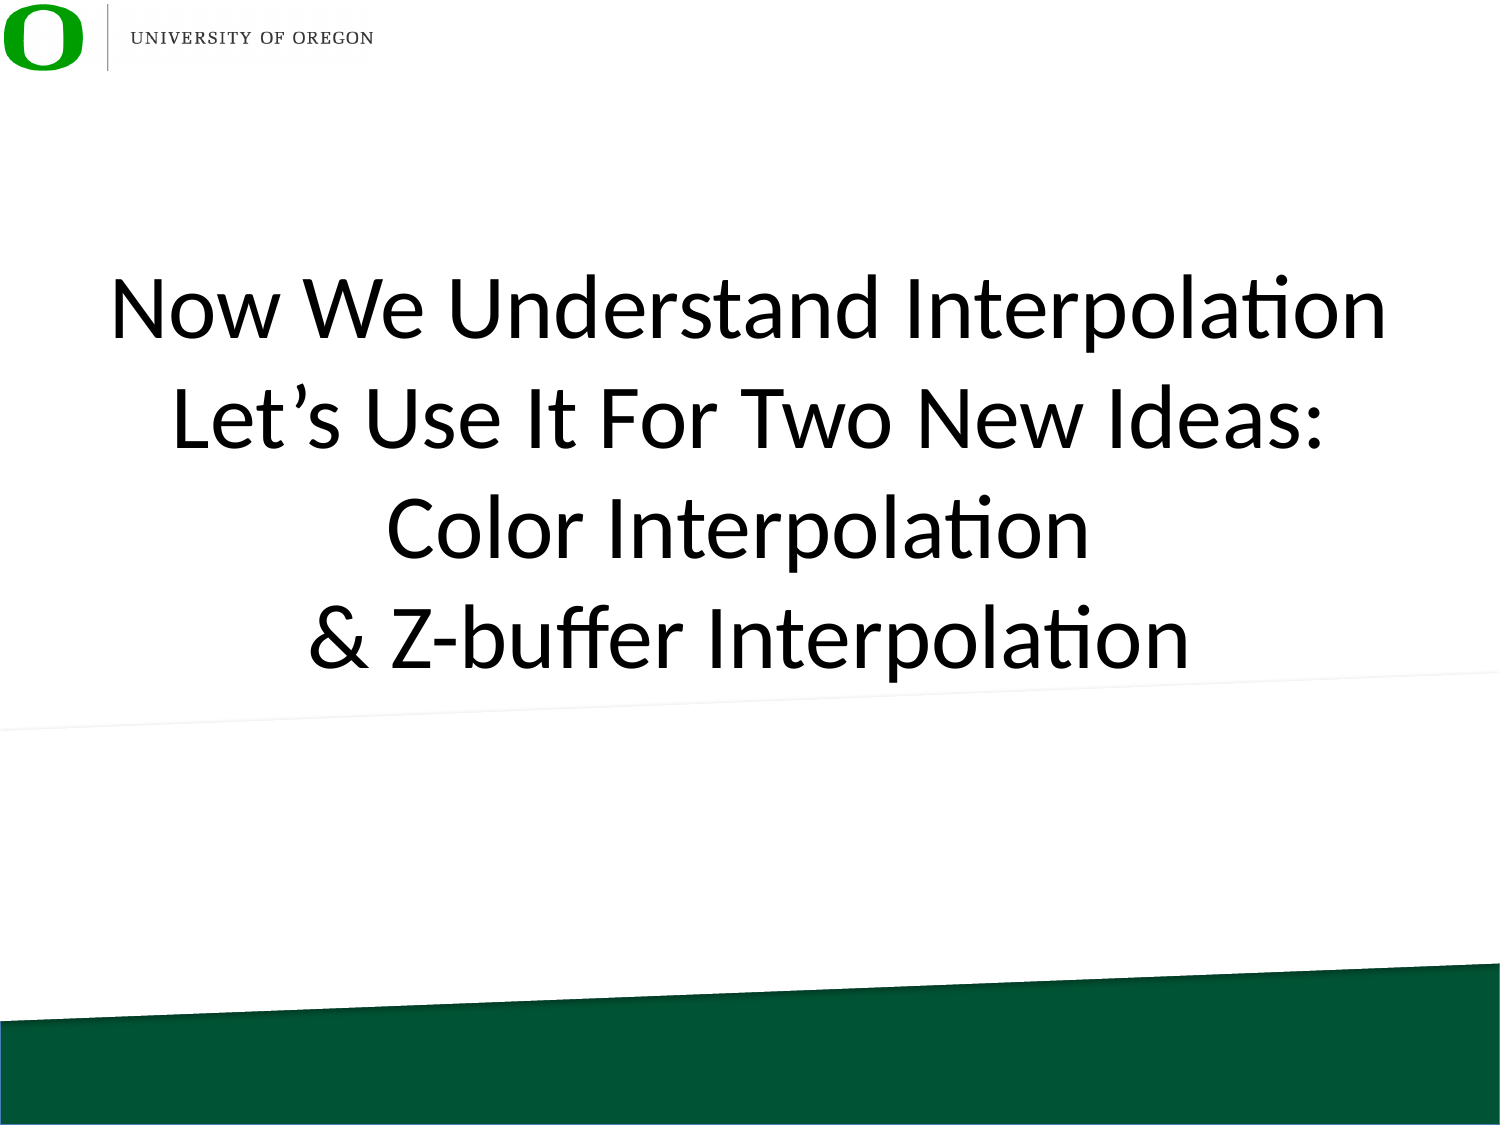

# Now We Understand Interpolation Let’s Use It For Two New Ideas: Color Interpolation & Z-buffer Interpolation